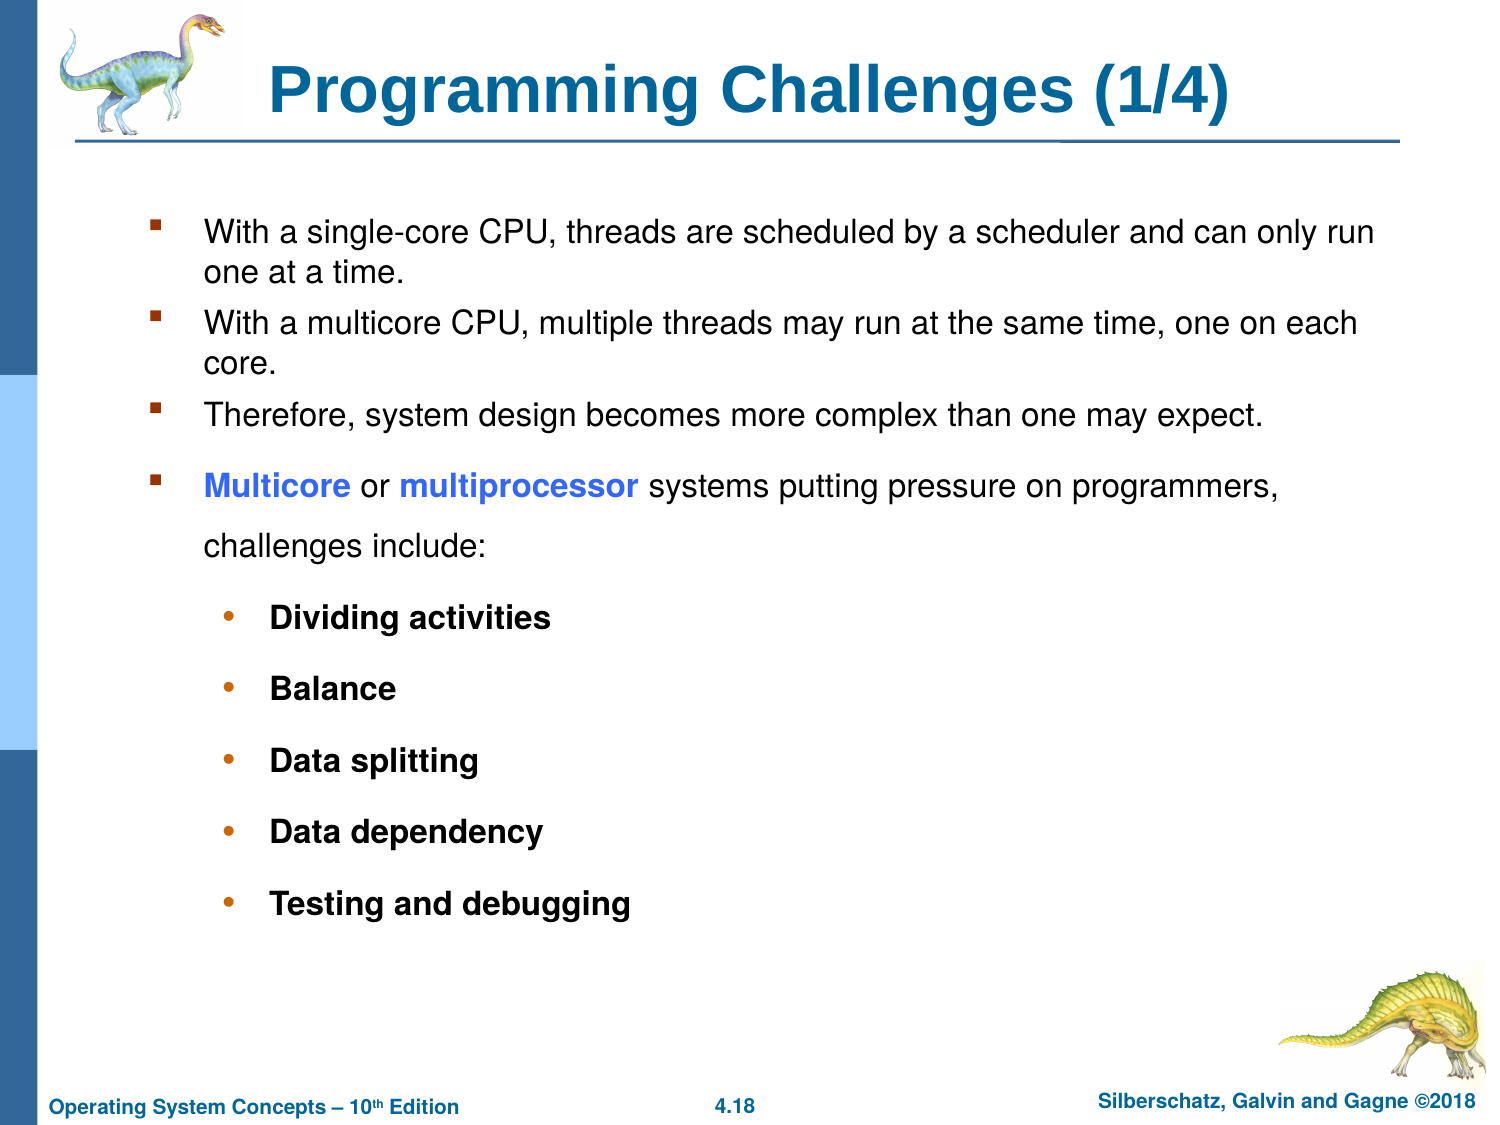

# Programming Challenges (1/4)
With a single-core CPU, threads are scheduled by a scheduler and can only run one at a time.
With a multicore CPU, multiple threads may run at the same time, one on each core.
Therefore, system design becomes more complex than one may expect.
Multicore or multiprocessor systems putting pressure on programmers, challenges include:
Dividing activities
Balance
Data splitting
Data dependency
Testing and debugging